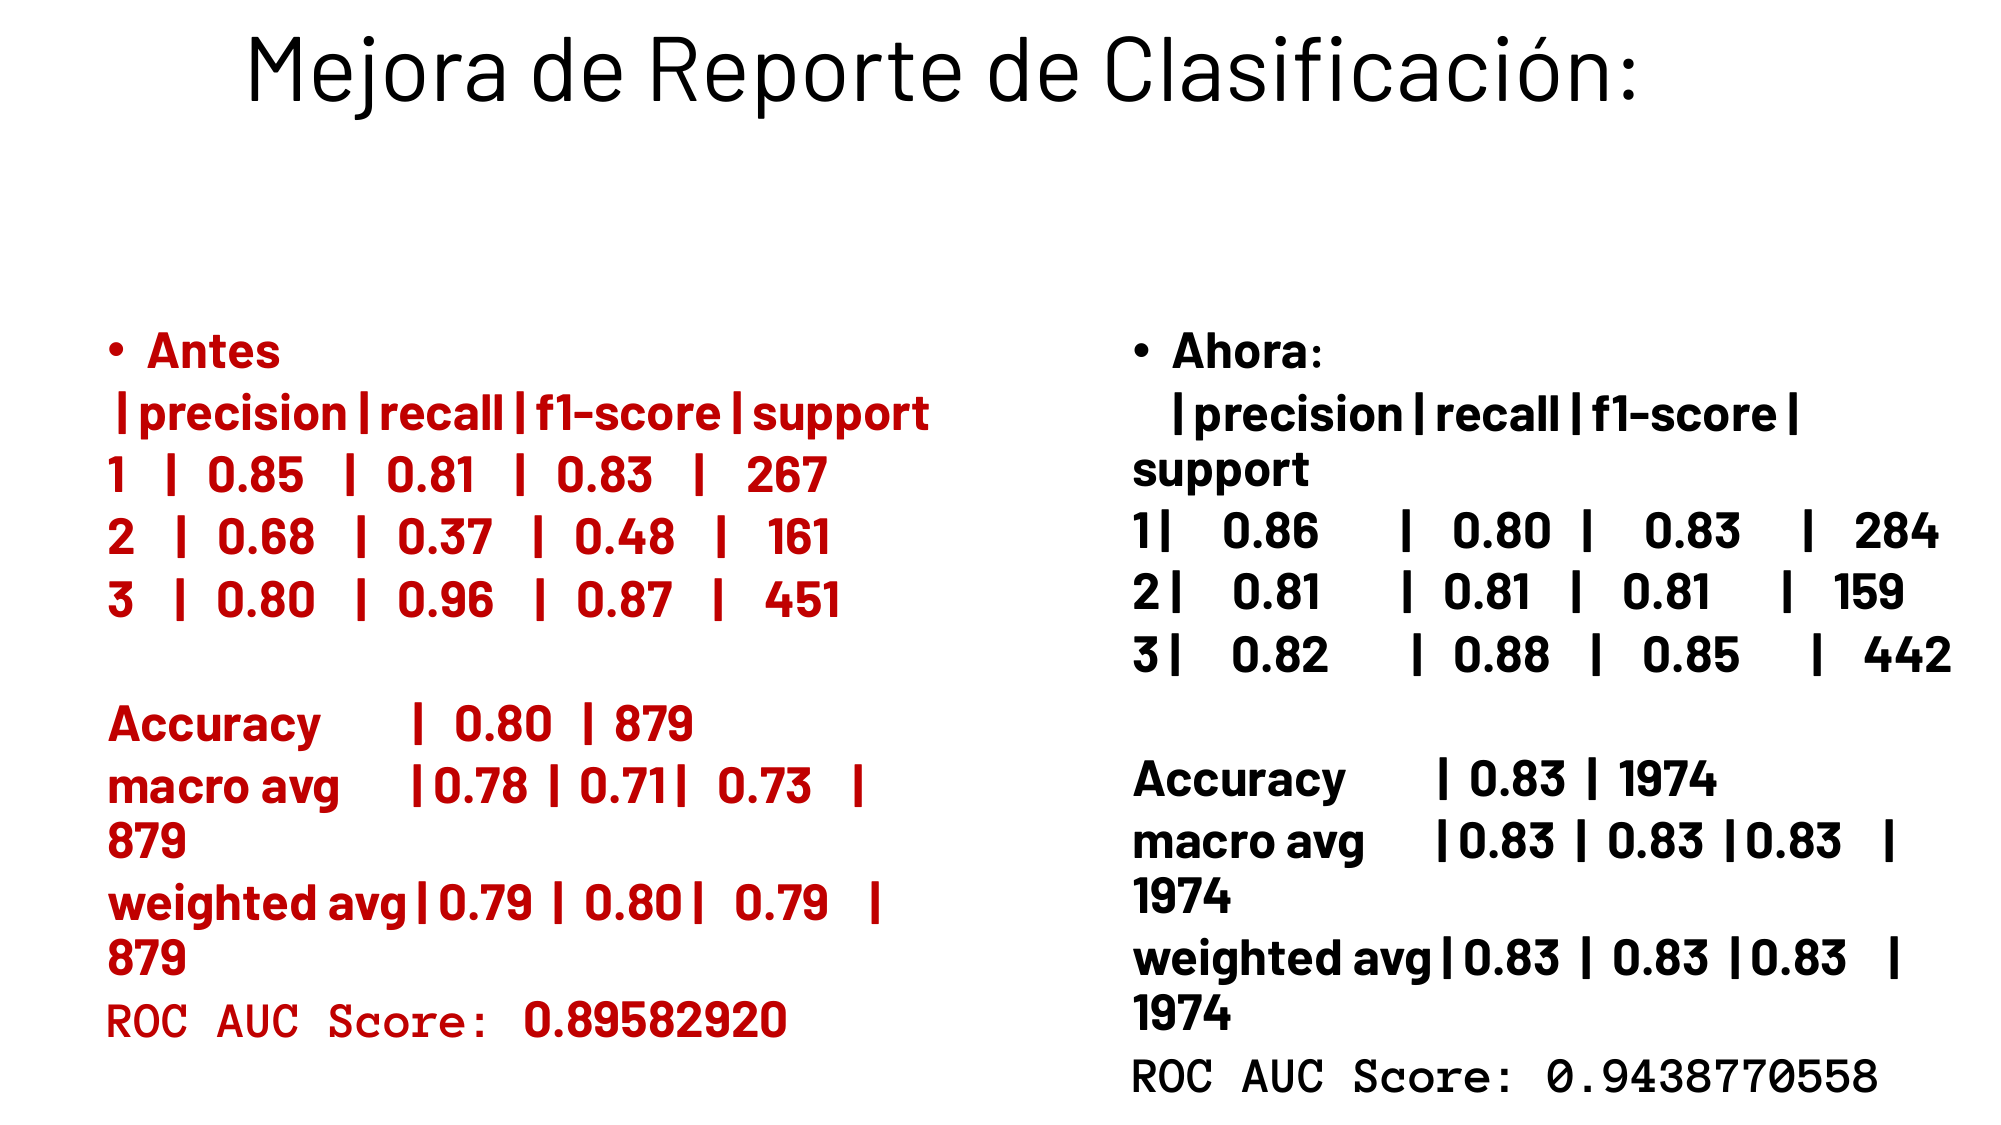

# Mejora de Reporte de Clasificación:
Ahora:
    | precision | recall | f1-score | support
1 |     0.86        |    0.80   |     0.83      |    284
2 |     0.81        |   0.81    |    0.81       |    159
3 |     0.82        |   0.88    |    0.85       |    442

Accuracy		|  0.83  |  1974
macro avg       | 0.83  |  0.83  | 0.83    |   1974
weighted avg | 0.83  |  0.83  | 0.83    |   1974
ROC AUC Score: 0.9438770558
Antes
 | precision | recall | f1-score | support
1    |   0.85    |   0.81    |   0.83    |    267
2    |   0.68    |   0.37    |   0.48    |    161
3    |   0.80    |   0.96    |   0.87    |    451

Accuracy	   	|   0.80   |  879
macro avg       | 0.78  |  0.71 |   0.73    | 879
weighted avg | 0.79  |  0.80 |   0.79    | 879
ROC AUC Score: 0.89582920